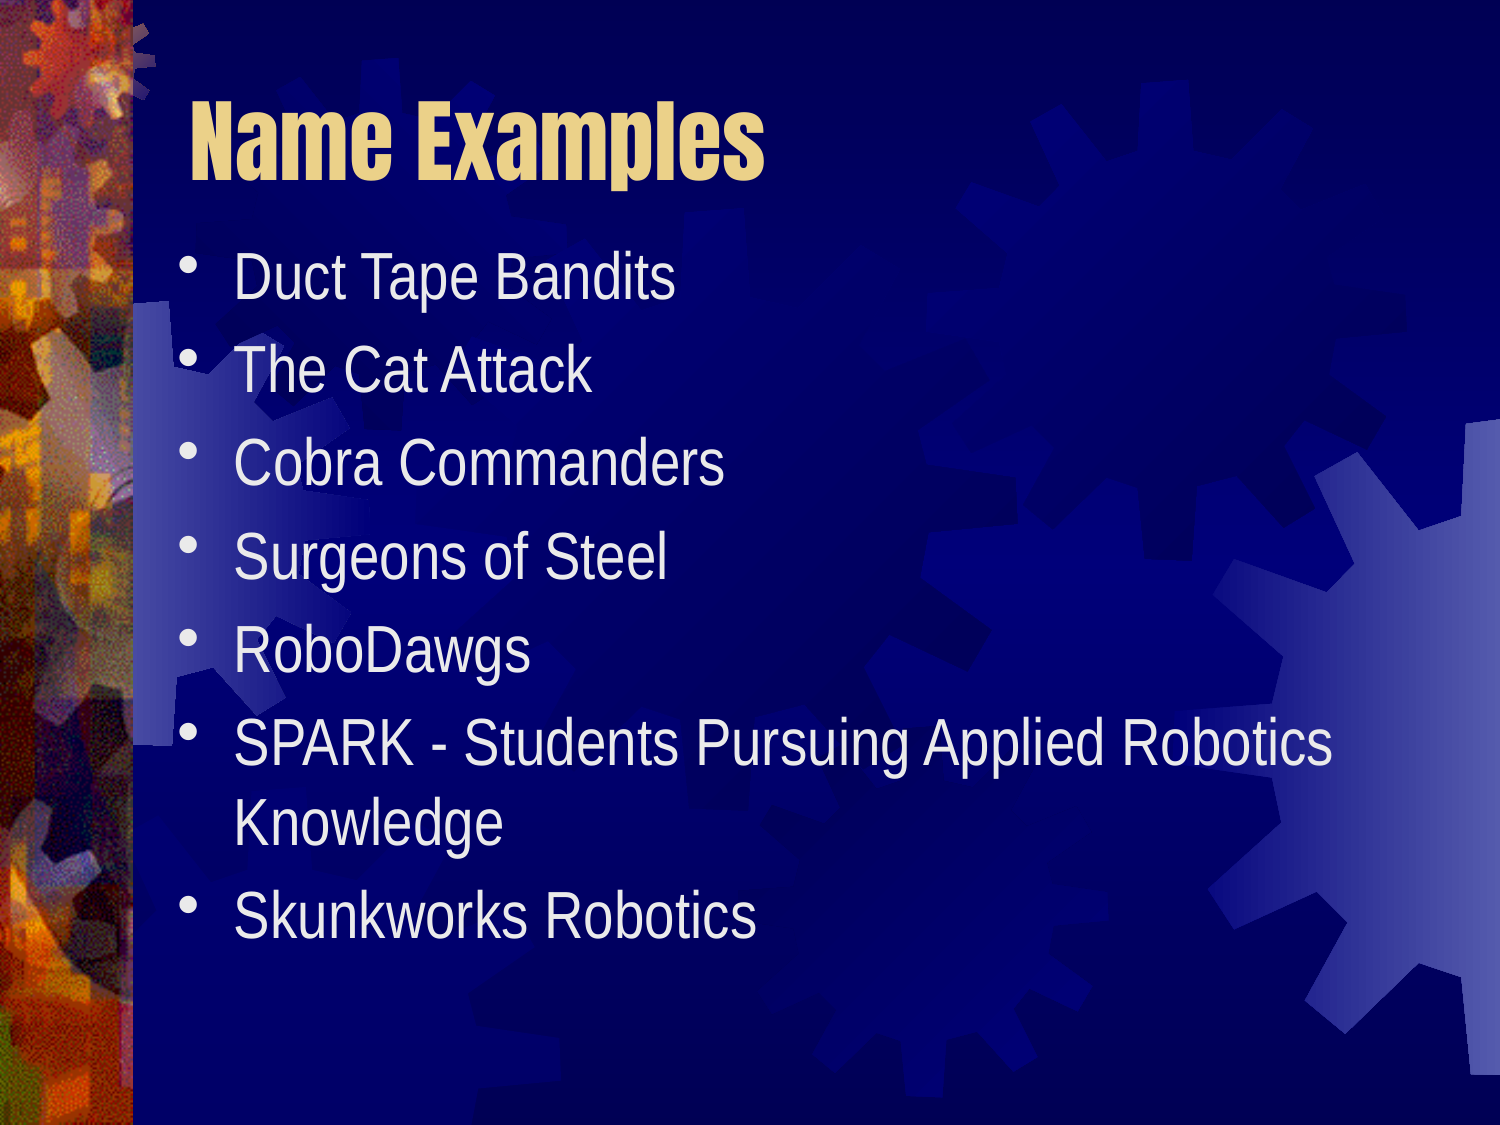

# Name Examples
Duct Tape Bandits
The Cat Attack
Cobra Commanders
Surgeons of Steel
RoboDawgs
SPARK - Students Pursuing Applied Robotics Knowledge
Skunkworks Robotics